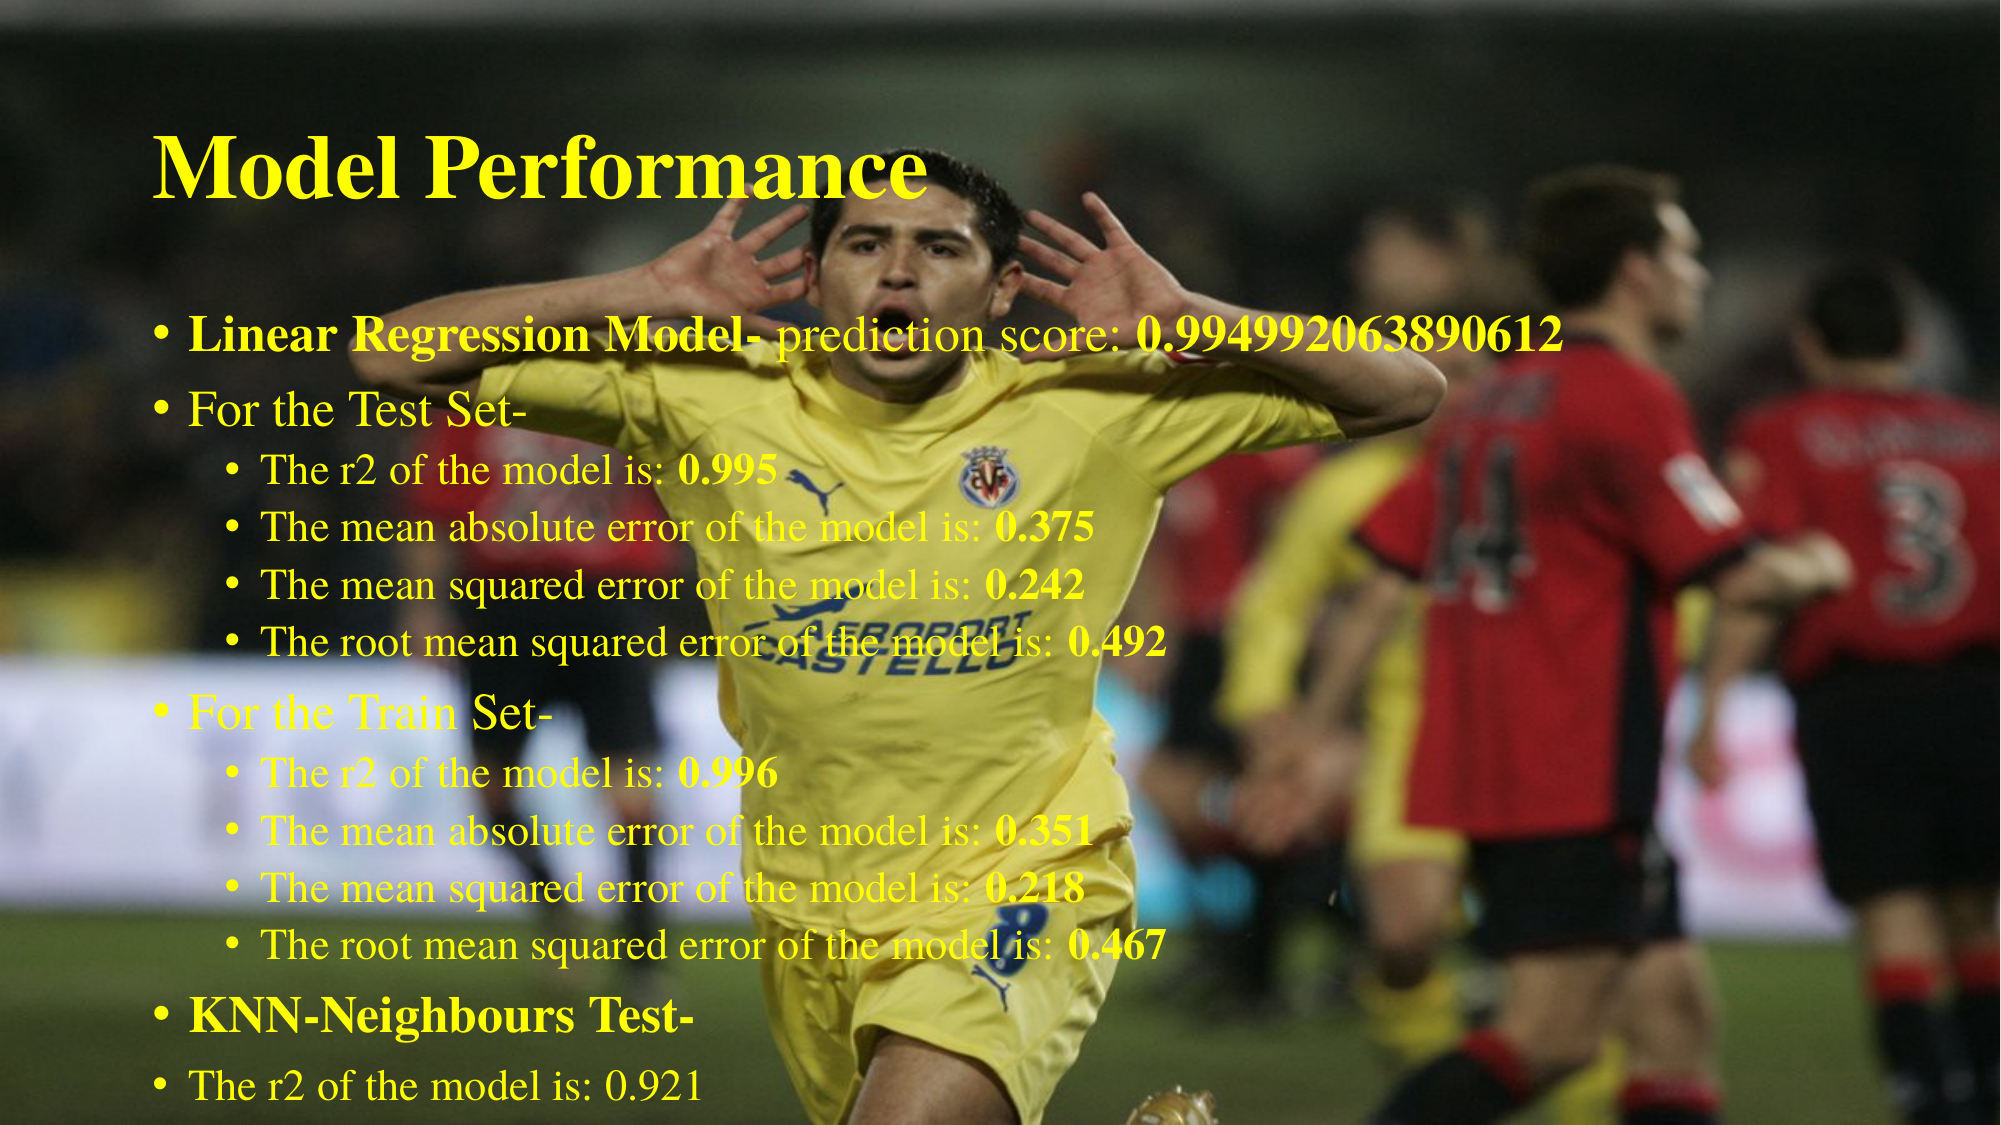

# Model Performance
Linear Regression Model- prediction score: 0.994992063890612
For the Test Set-
The r2 of the model is: 0.995
The mean absolute error of the model is: 0.375
The mean squared error of the model is: 0.242
The root mean squared error of the model is: 0.492
For the Train Set-
The r2 of the model is: 0.996
The mean absolute error of the model is: 0.351
The mean squared error of the model is: 0.218
The root mean squared error of the model is: 0.467
KNN-Neighbours Test-
The r2 of the model is: 0.921